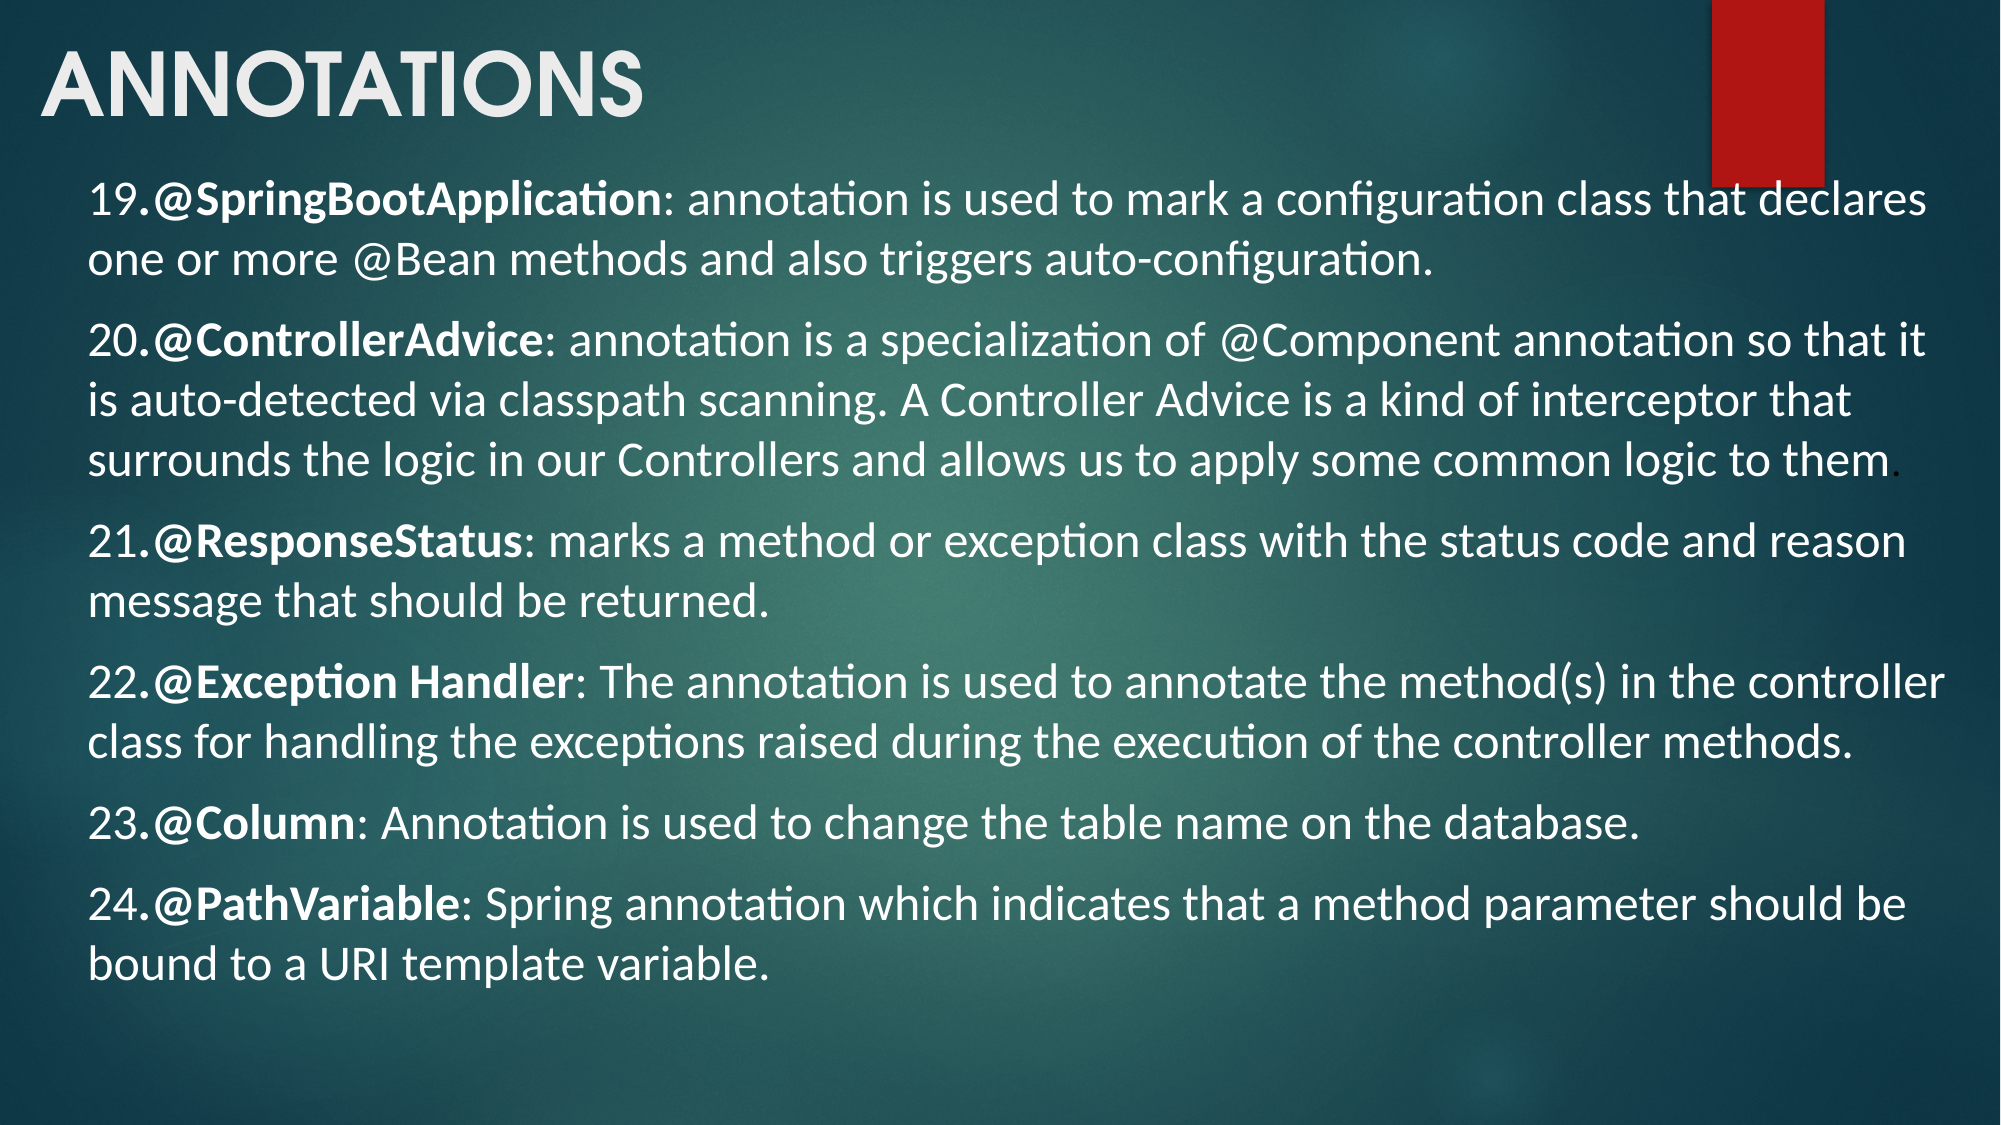

# ANNOTATIONS
19.@SpringBootApplication: annotation is used to mark a configuration class that declares one or more @Bean methods and also triggers auto-configuration.
20.@ControllerAdvice: annotation is a specialization of @Component annotation so that it is auto-detected via classpath scanning. A Controller Advice is a kind of interceptor that surrounds the logic in our Controllers and allows us to apply some common logic to them.
21.@ResponseStatus: marks a method or exception class with the status code and reason message that should be returned.
22.@Exception Handler: The annotation is used to annotate the method(s) in the controller class for handling the exceptions raised during the execution of the controller methods.
23.@Column: Annotation is used to change the table name on the database.
24.@PathVariable: Spring annotation which indicates that a method parameter should be bound to a URI template variable.